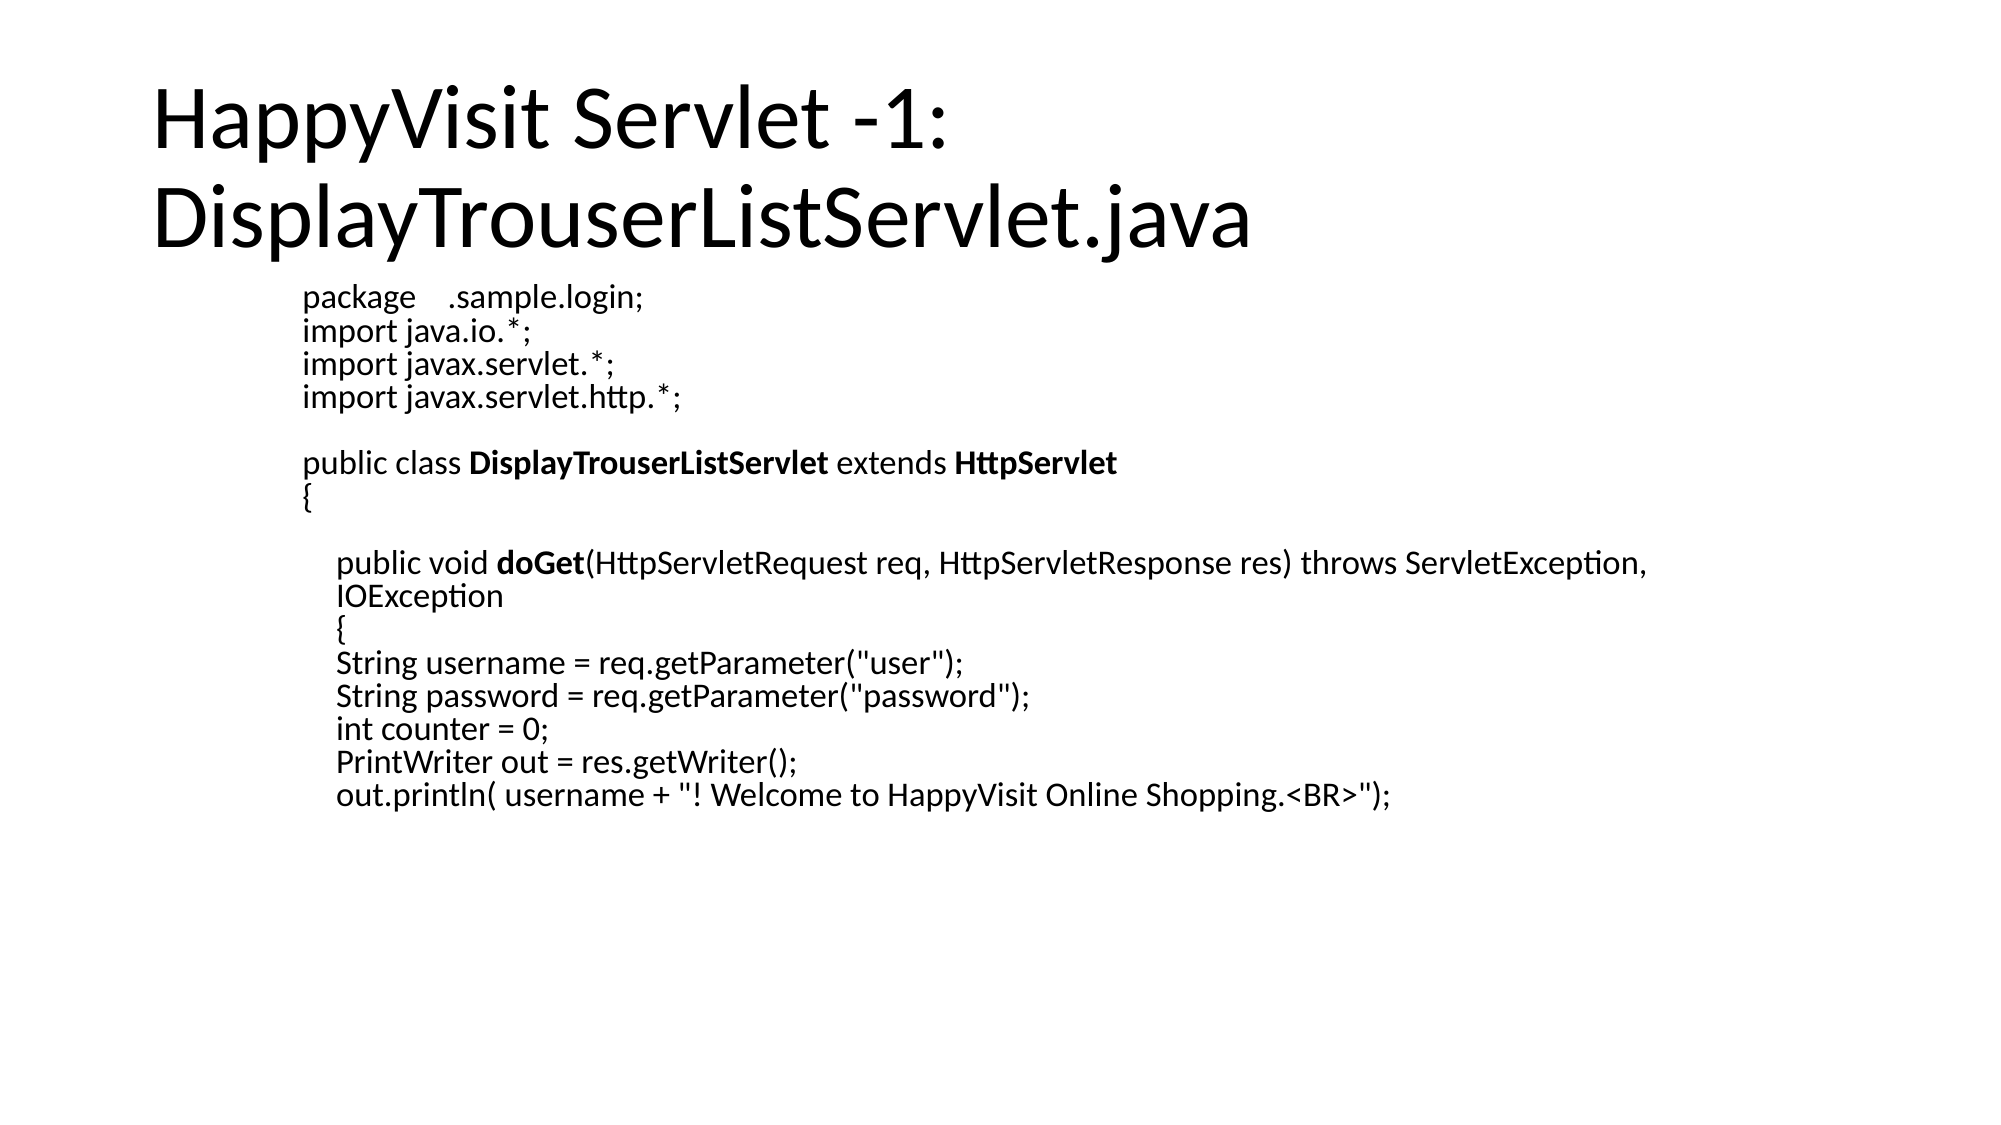

HappyVisit Servlet -1: DisplayTrouserListServlet.java
package    .sample.login;
import java.io.*;
import javax.servlet.*;
import javax.servlet.http.*;

public class DisplayTrouserListServlet extends HttpServlet
{

	public void doGet(HttpServletRequest req, HttpServletResponse res) throws ServletException, IOException
	{
		String username = req.getParameter("user");
		String password = req.getParameter("password");
		int counter = 0;
		PrintWriter out = res.getWriter();
	out.println( username + "! Welcome to HappyVisit Online Shopping.<BR>");
132